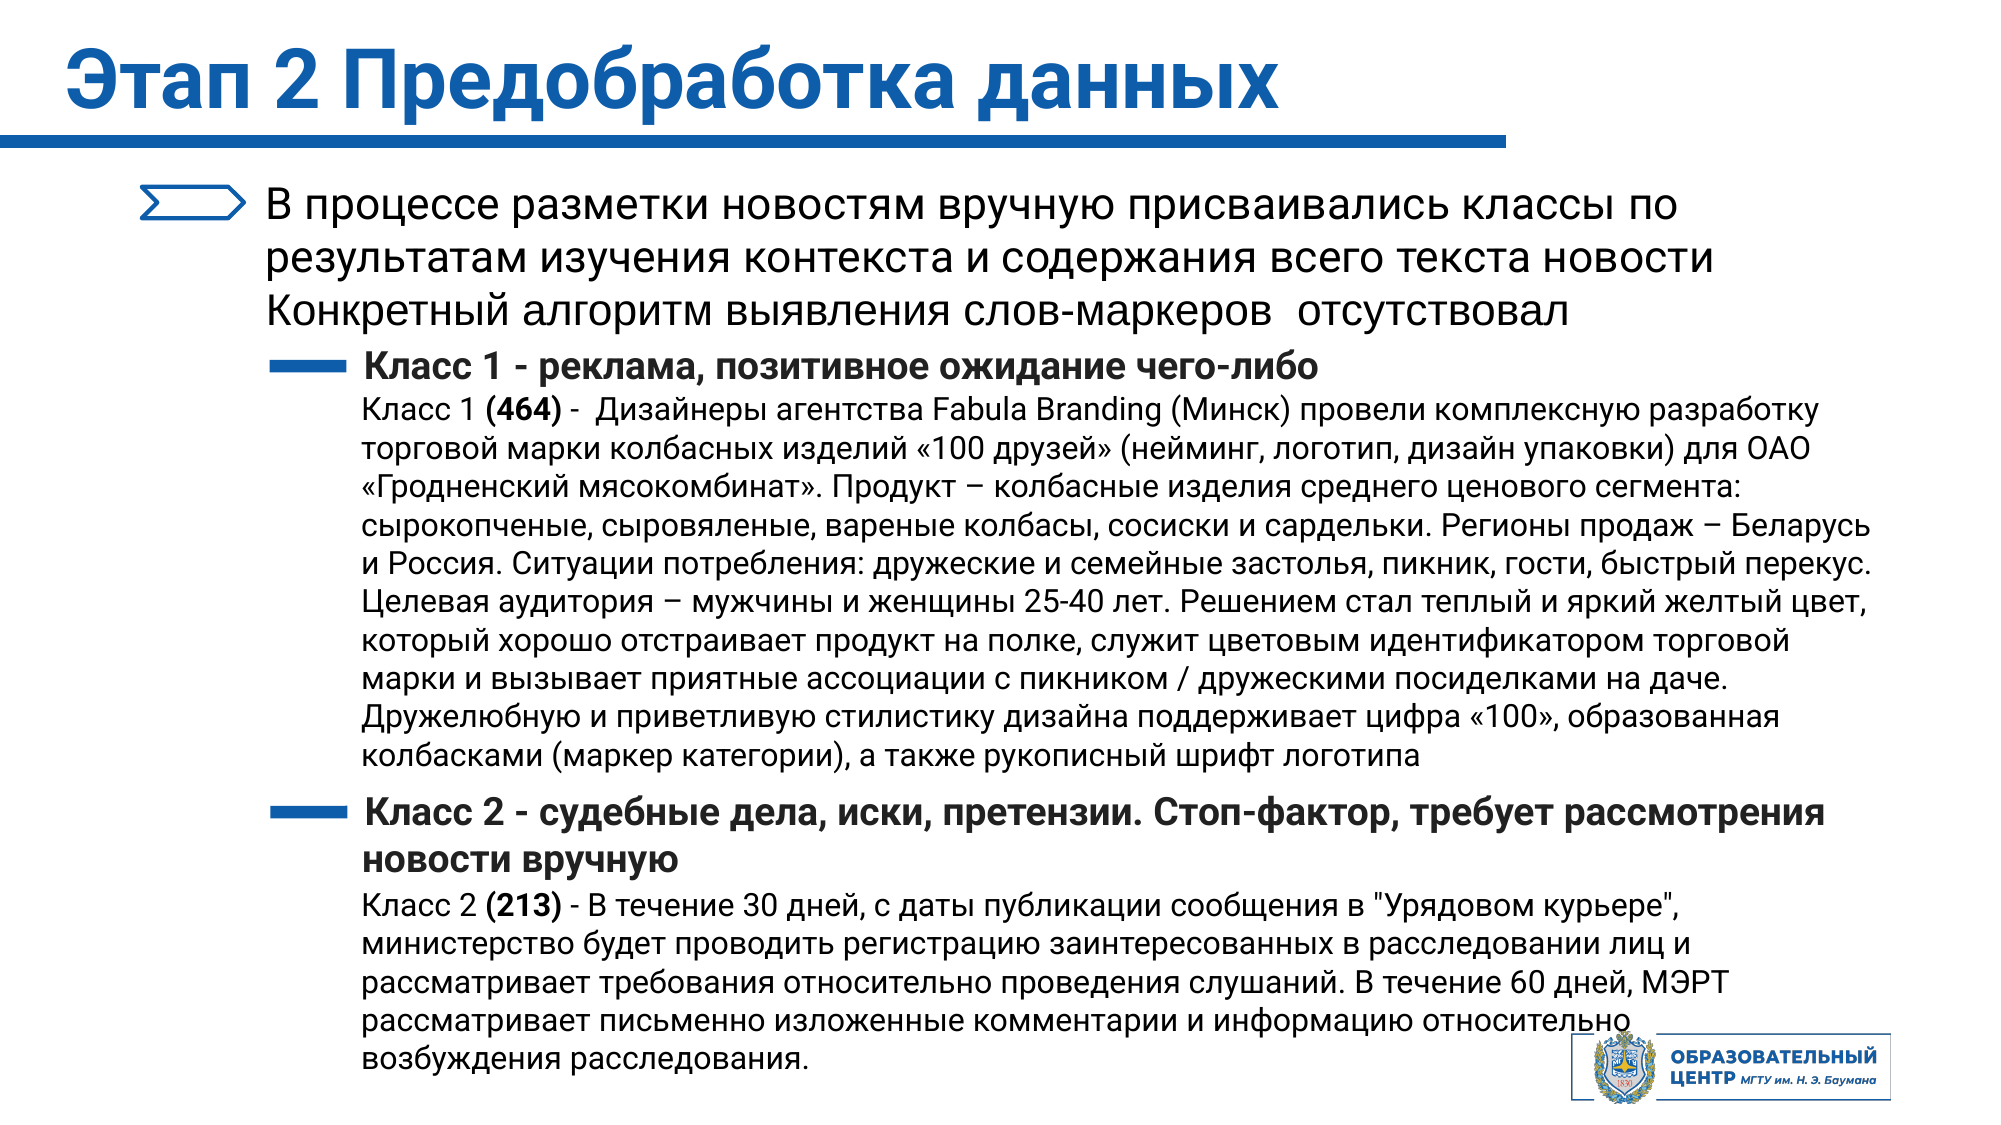

Этап 2 Предобработка данных
В процессе разметки новостям вручную присваивались классы по результатам изучения контекста и содержания всего текста новости
Конкретный алгоритм выявления слов-маркеров  отсутствовал

Класс 1 - реклама, позитивное ожидание чего-либо
Класс 1 (464) -  Дизайнеры агентства Fabula Branding (Минск) провели комплексную разработку торговой марки колбасных изделий «100 друзей» (нейминг, логотип, дизайн упаковки) для ОАО «Гродненский мясокомбинат». Продукт – колбасные изделия среднего ценового сегмента: сырокопченые, сыровяленые, вареные колбасы, сосиски и сардельки. Регионы продаж – Беларусь и Россия. Ситуации потребления: дружеские и семейные застолья, пикник, гости, быстрый перекус. Целевая аудитория – мужчины и женщины 25-40 лет. Решением стал теплый и яркий желтый цвет, который хорошо отстраивает продукт на полке, служит цветовым идентификатором торговой марки и вызывает приятные ассоциации с пикником / дружескими посиделками на даче. Дружелюбную и приветливую стилистику дизайна поддерживает цифра «100», образованная колбасками (маркер категории), а также рукописный шрифт логотипа
Класс 2 - судебные дела, иски, претензии. Стоп-фактор, требует рассмотрения новости вручную
Класс 2 (213) - В течение 30 дней, с даты публикации сообщения в "Урядовом курьере", министерство будет проводить регистрацию заинтересованных в расследовании лиц и рассматривает требования относительно проведения слушаний. В течение 60 дней, МЭРТ рассматривает письменно изложенные комментарии и информацию относительно возбуждения расследования.